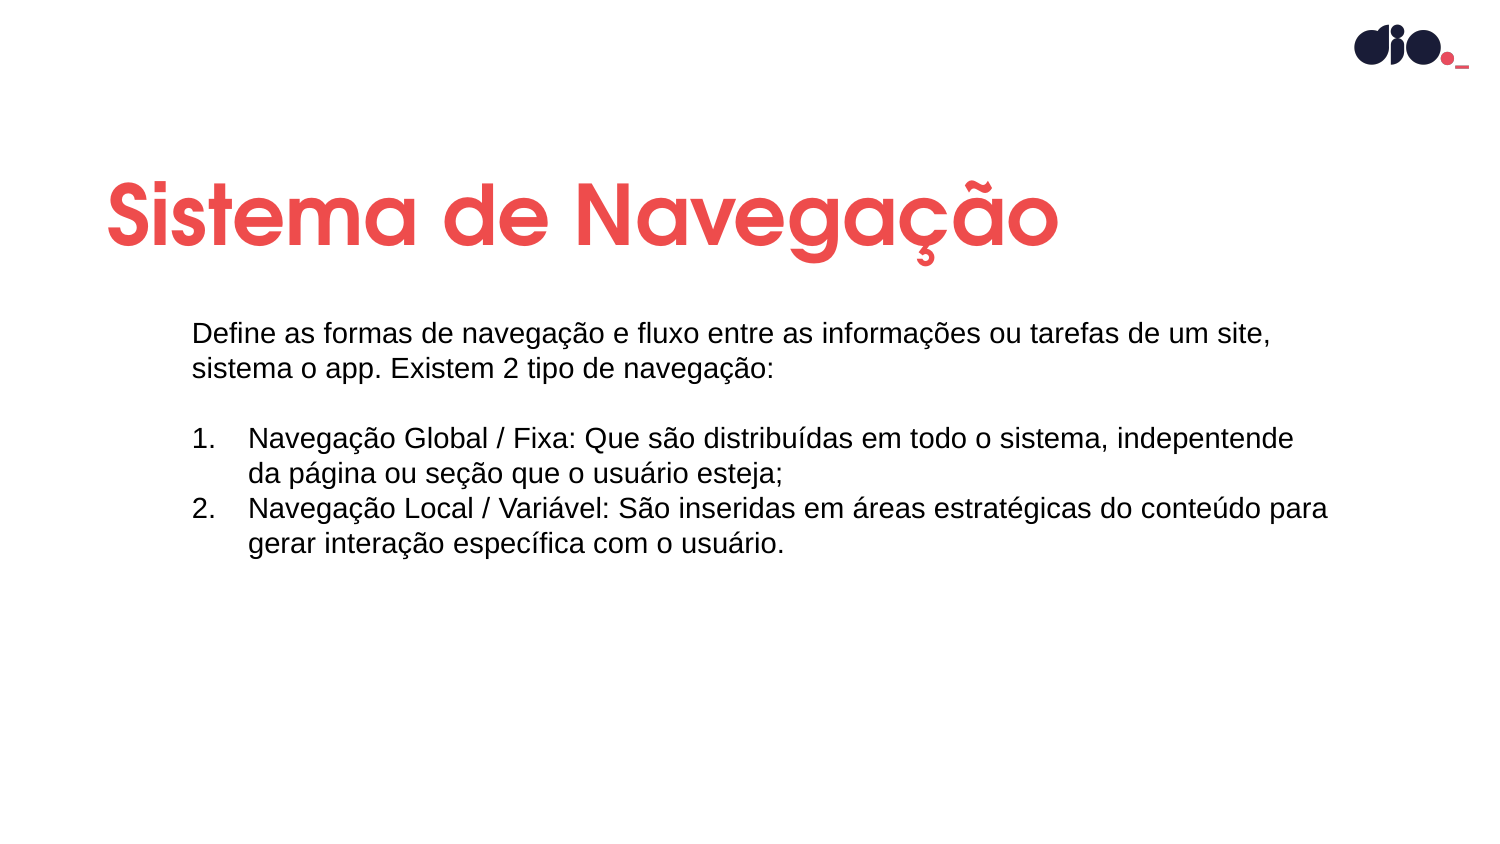

Sistema de Navegação
Define as formas de navegação e fluxo entre as informações ou tarefas de um site, sistema o app. Existem 2 tipo de navegação:

Navegação Global / Fixa: Que são distribuídas em todo o sistema, indepentende da página ou seção que o usuário esteja;
Navegação Local / Variável: São inseridas em áreas estratégicas do conteúdo para gerar interação específica com o usuário.